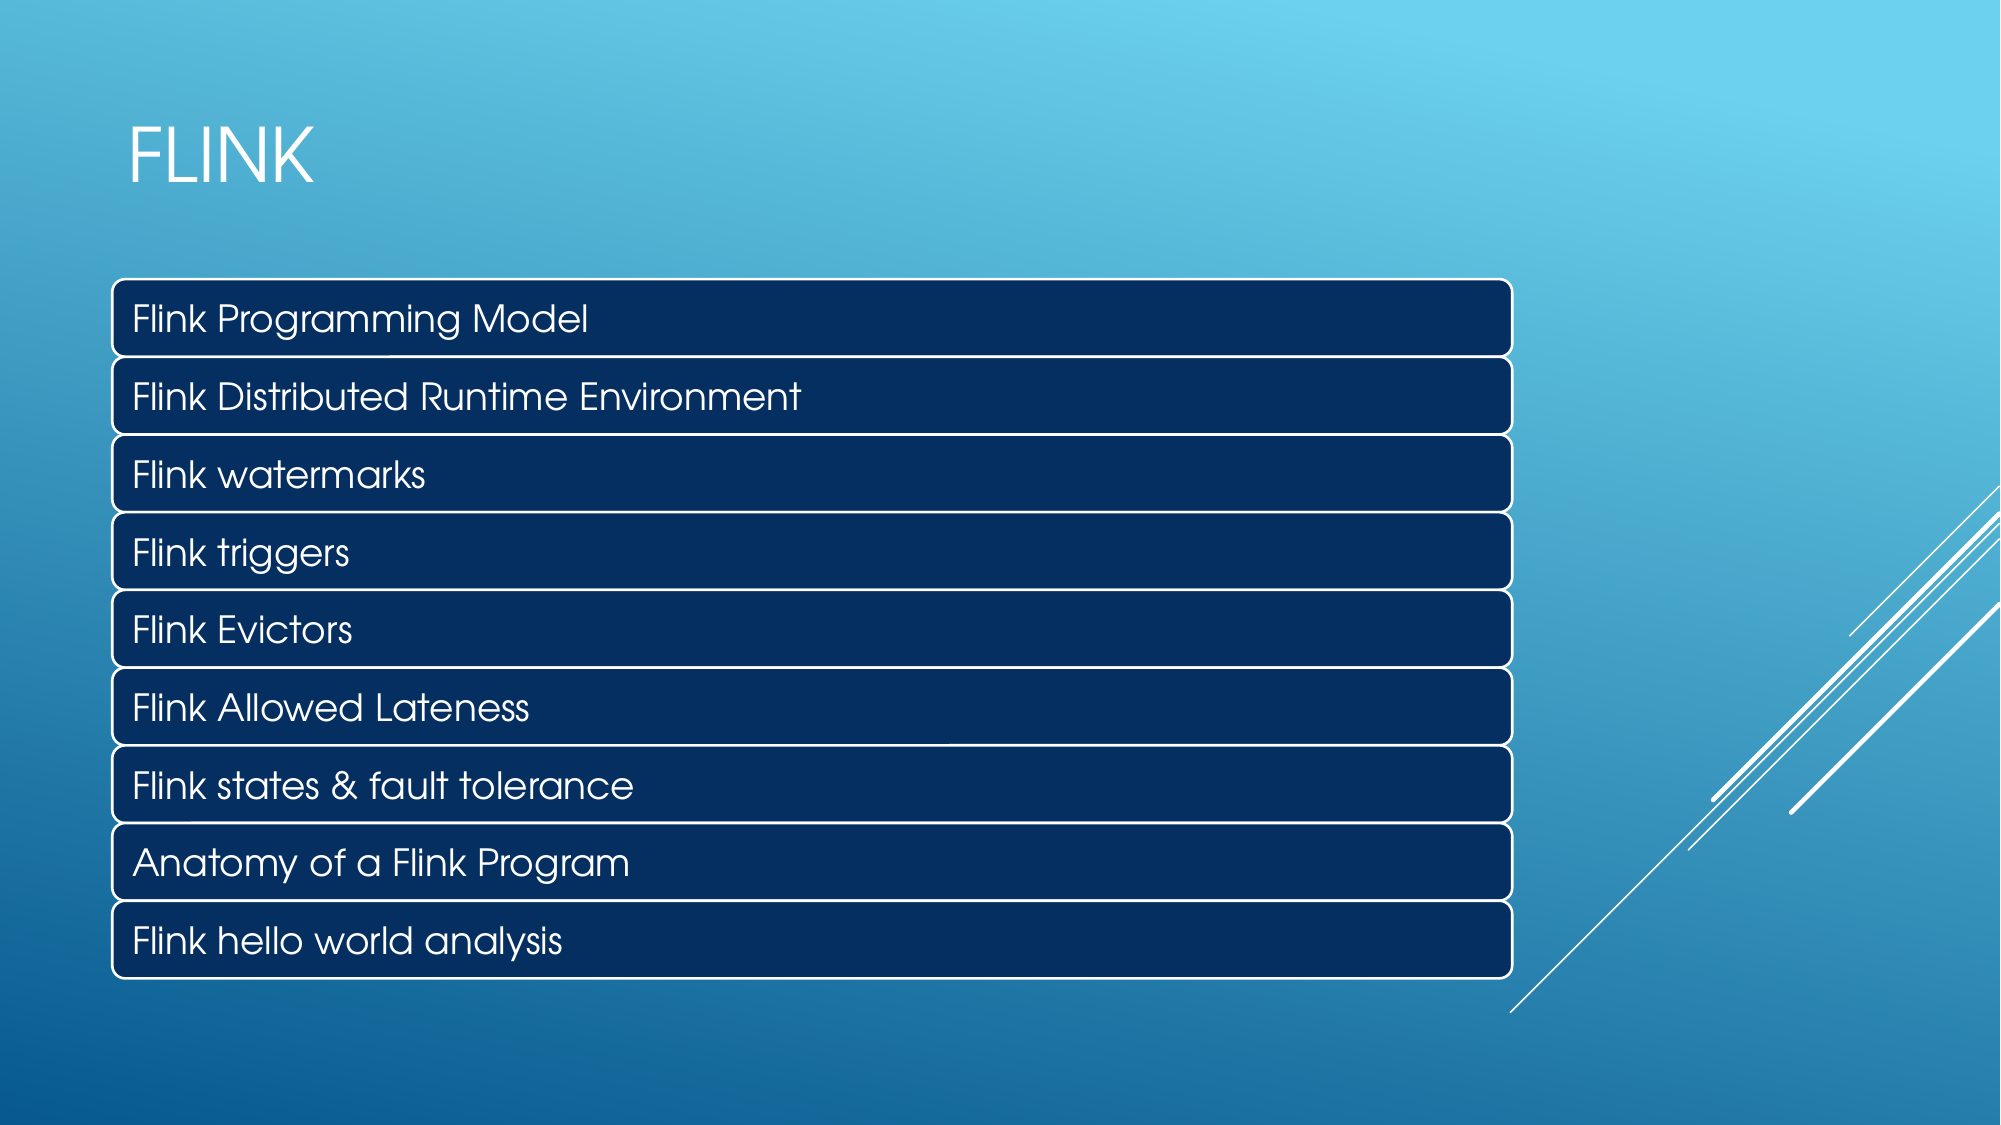

# Flink
Flink Programming Model
Flink Distributed Runtime Environment
Flink watermarks
Flink triggers
Flink states & fault tolerance
Anatomy of a Flink Program
Flink hello world analysis
Flink Evictors
Flink Allowed Lateness